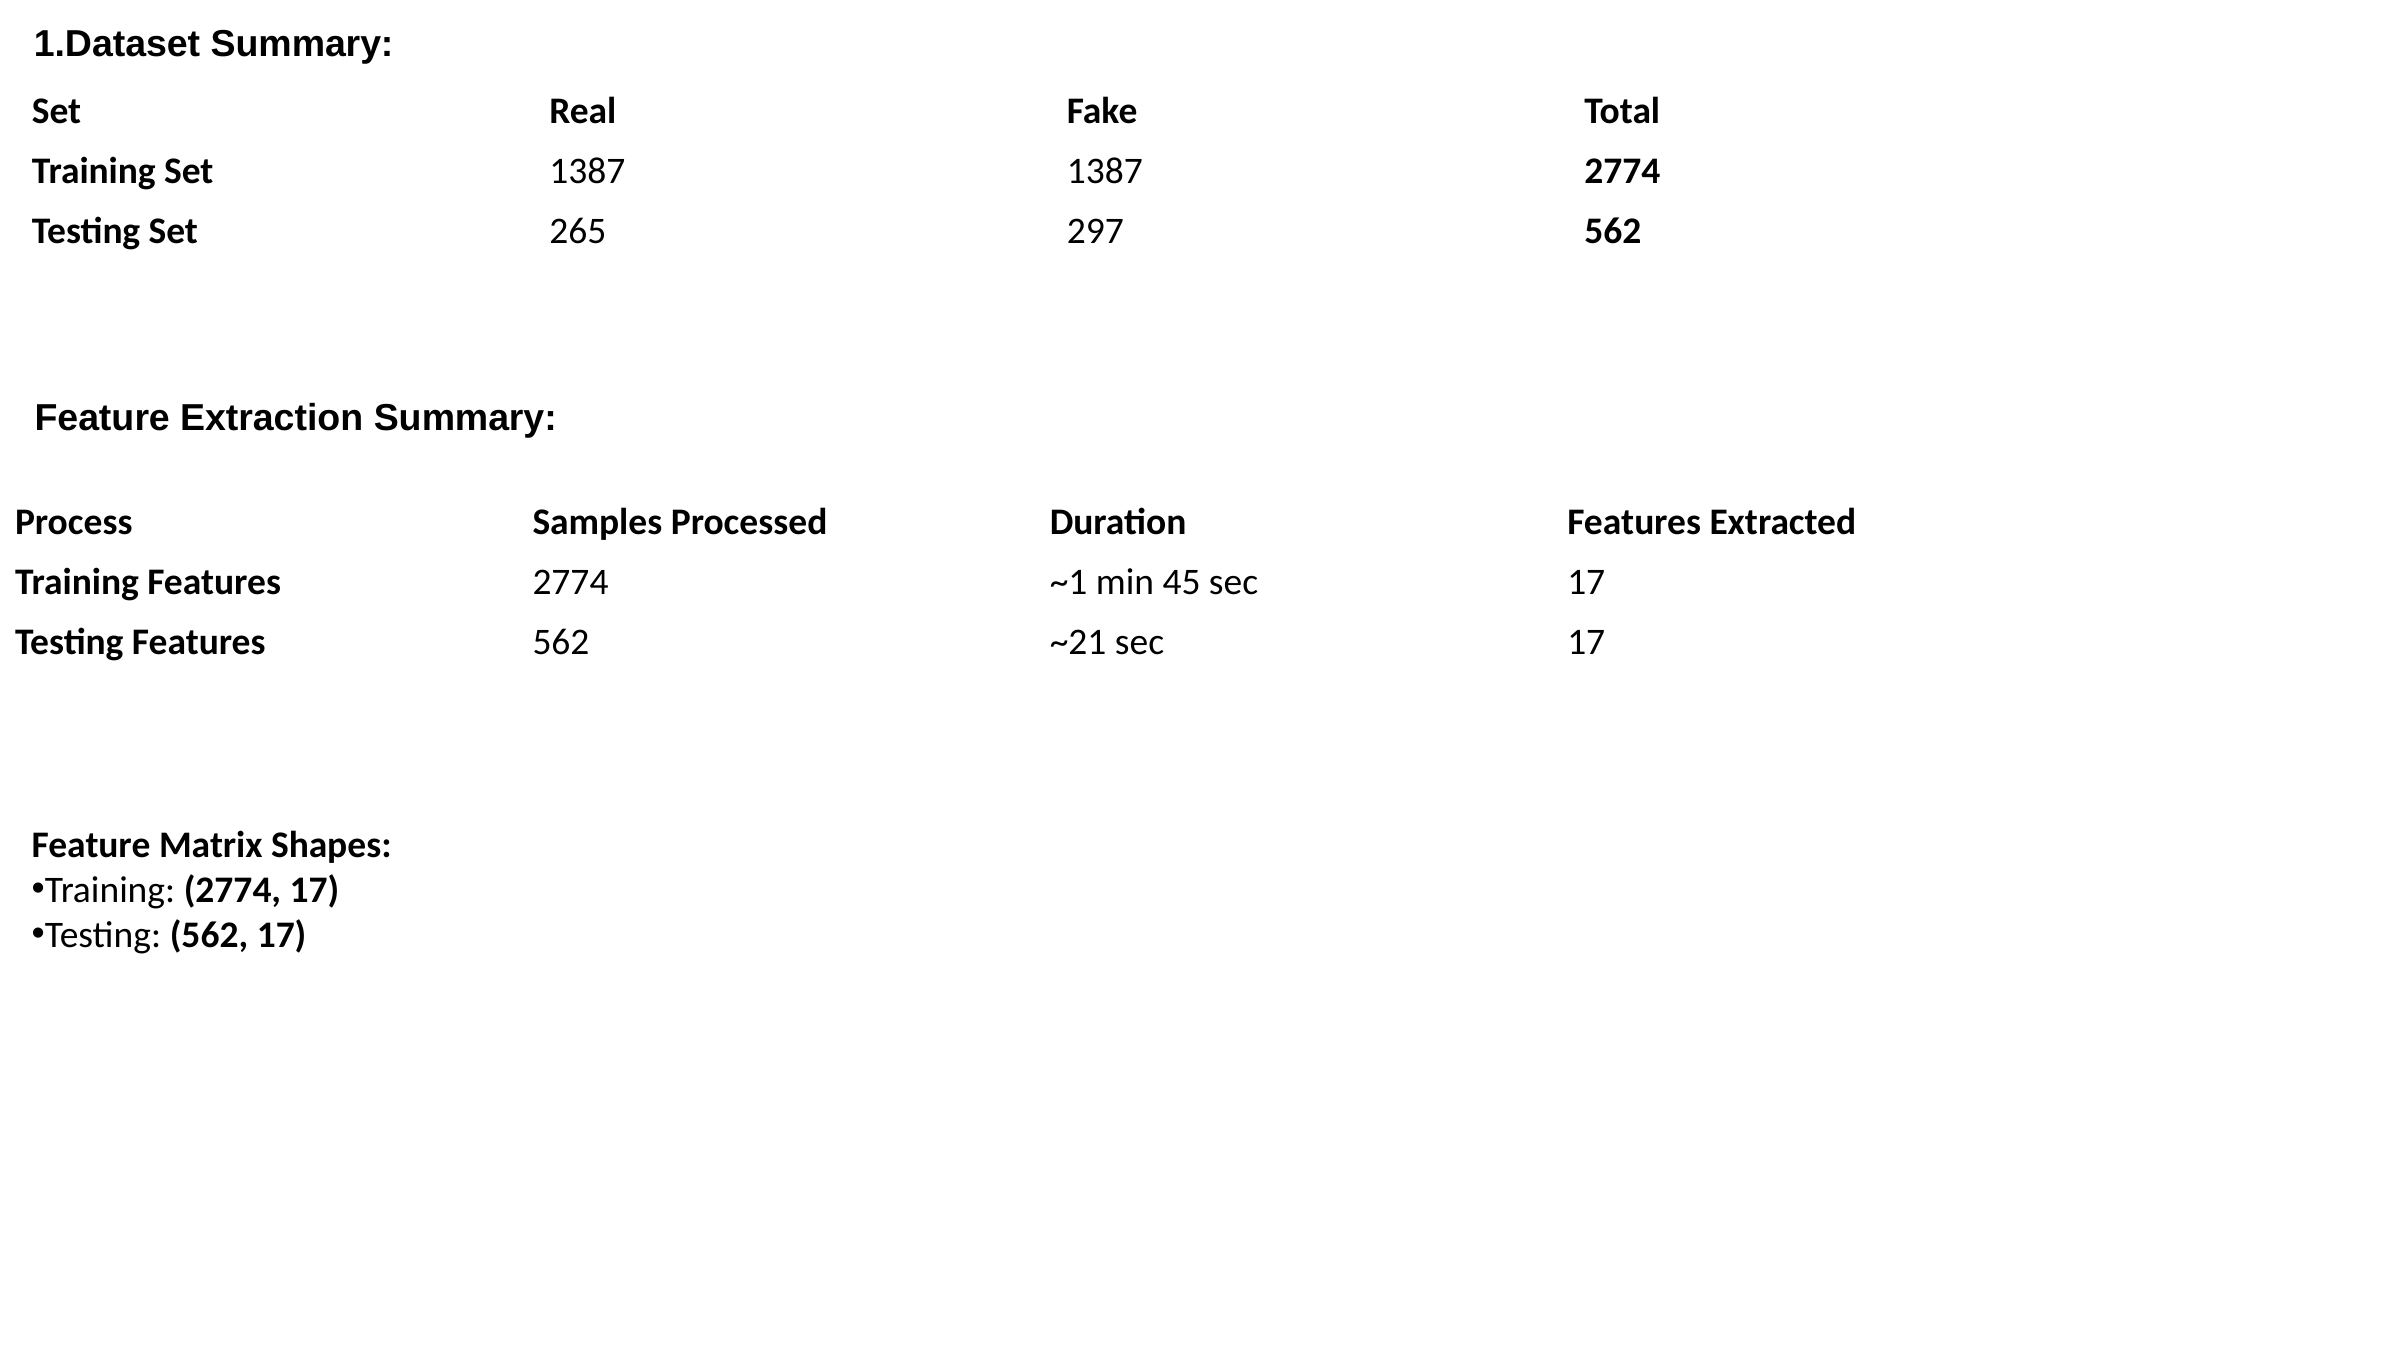

1.Dataset Summary:

| Set | Real | Fake | Total |
| --- | --- | --- | --- |
| Training Set | 1387 | 1387 | 2774 |
| Testing Set | 265 | 297 | 562 |

Feature Extraction Summary:

| Process | Samples Processed | Duration | Features Extracted |
| --- | --- | --- | --- |
| Training Features | 2774 | ~1 min 45 sec | 17 |
| Testing Features | 562 | ~21 sec | 17 |
Feature Matrix Shapes:
Training: (2774, 17)
Testing: (562, 17)